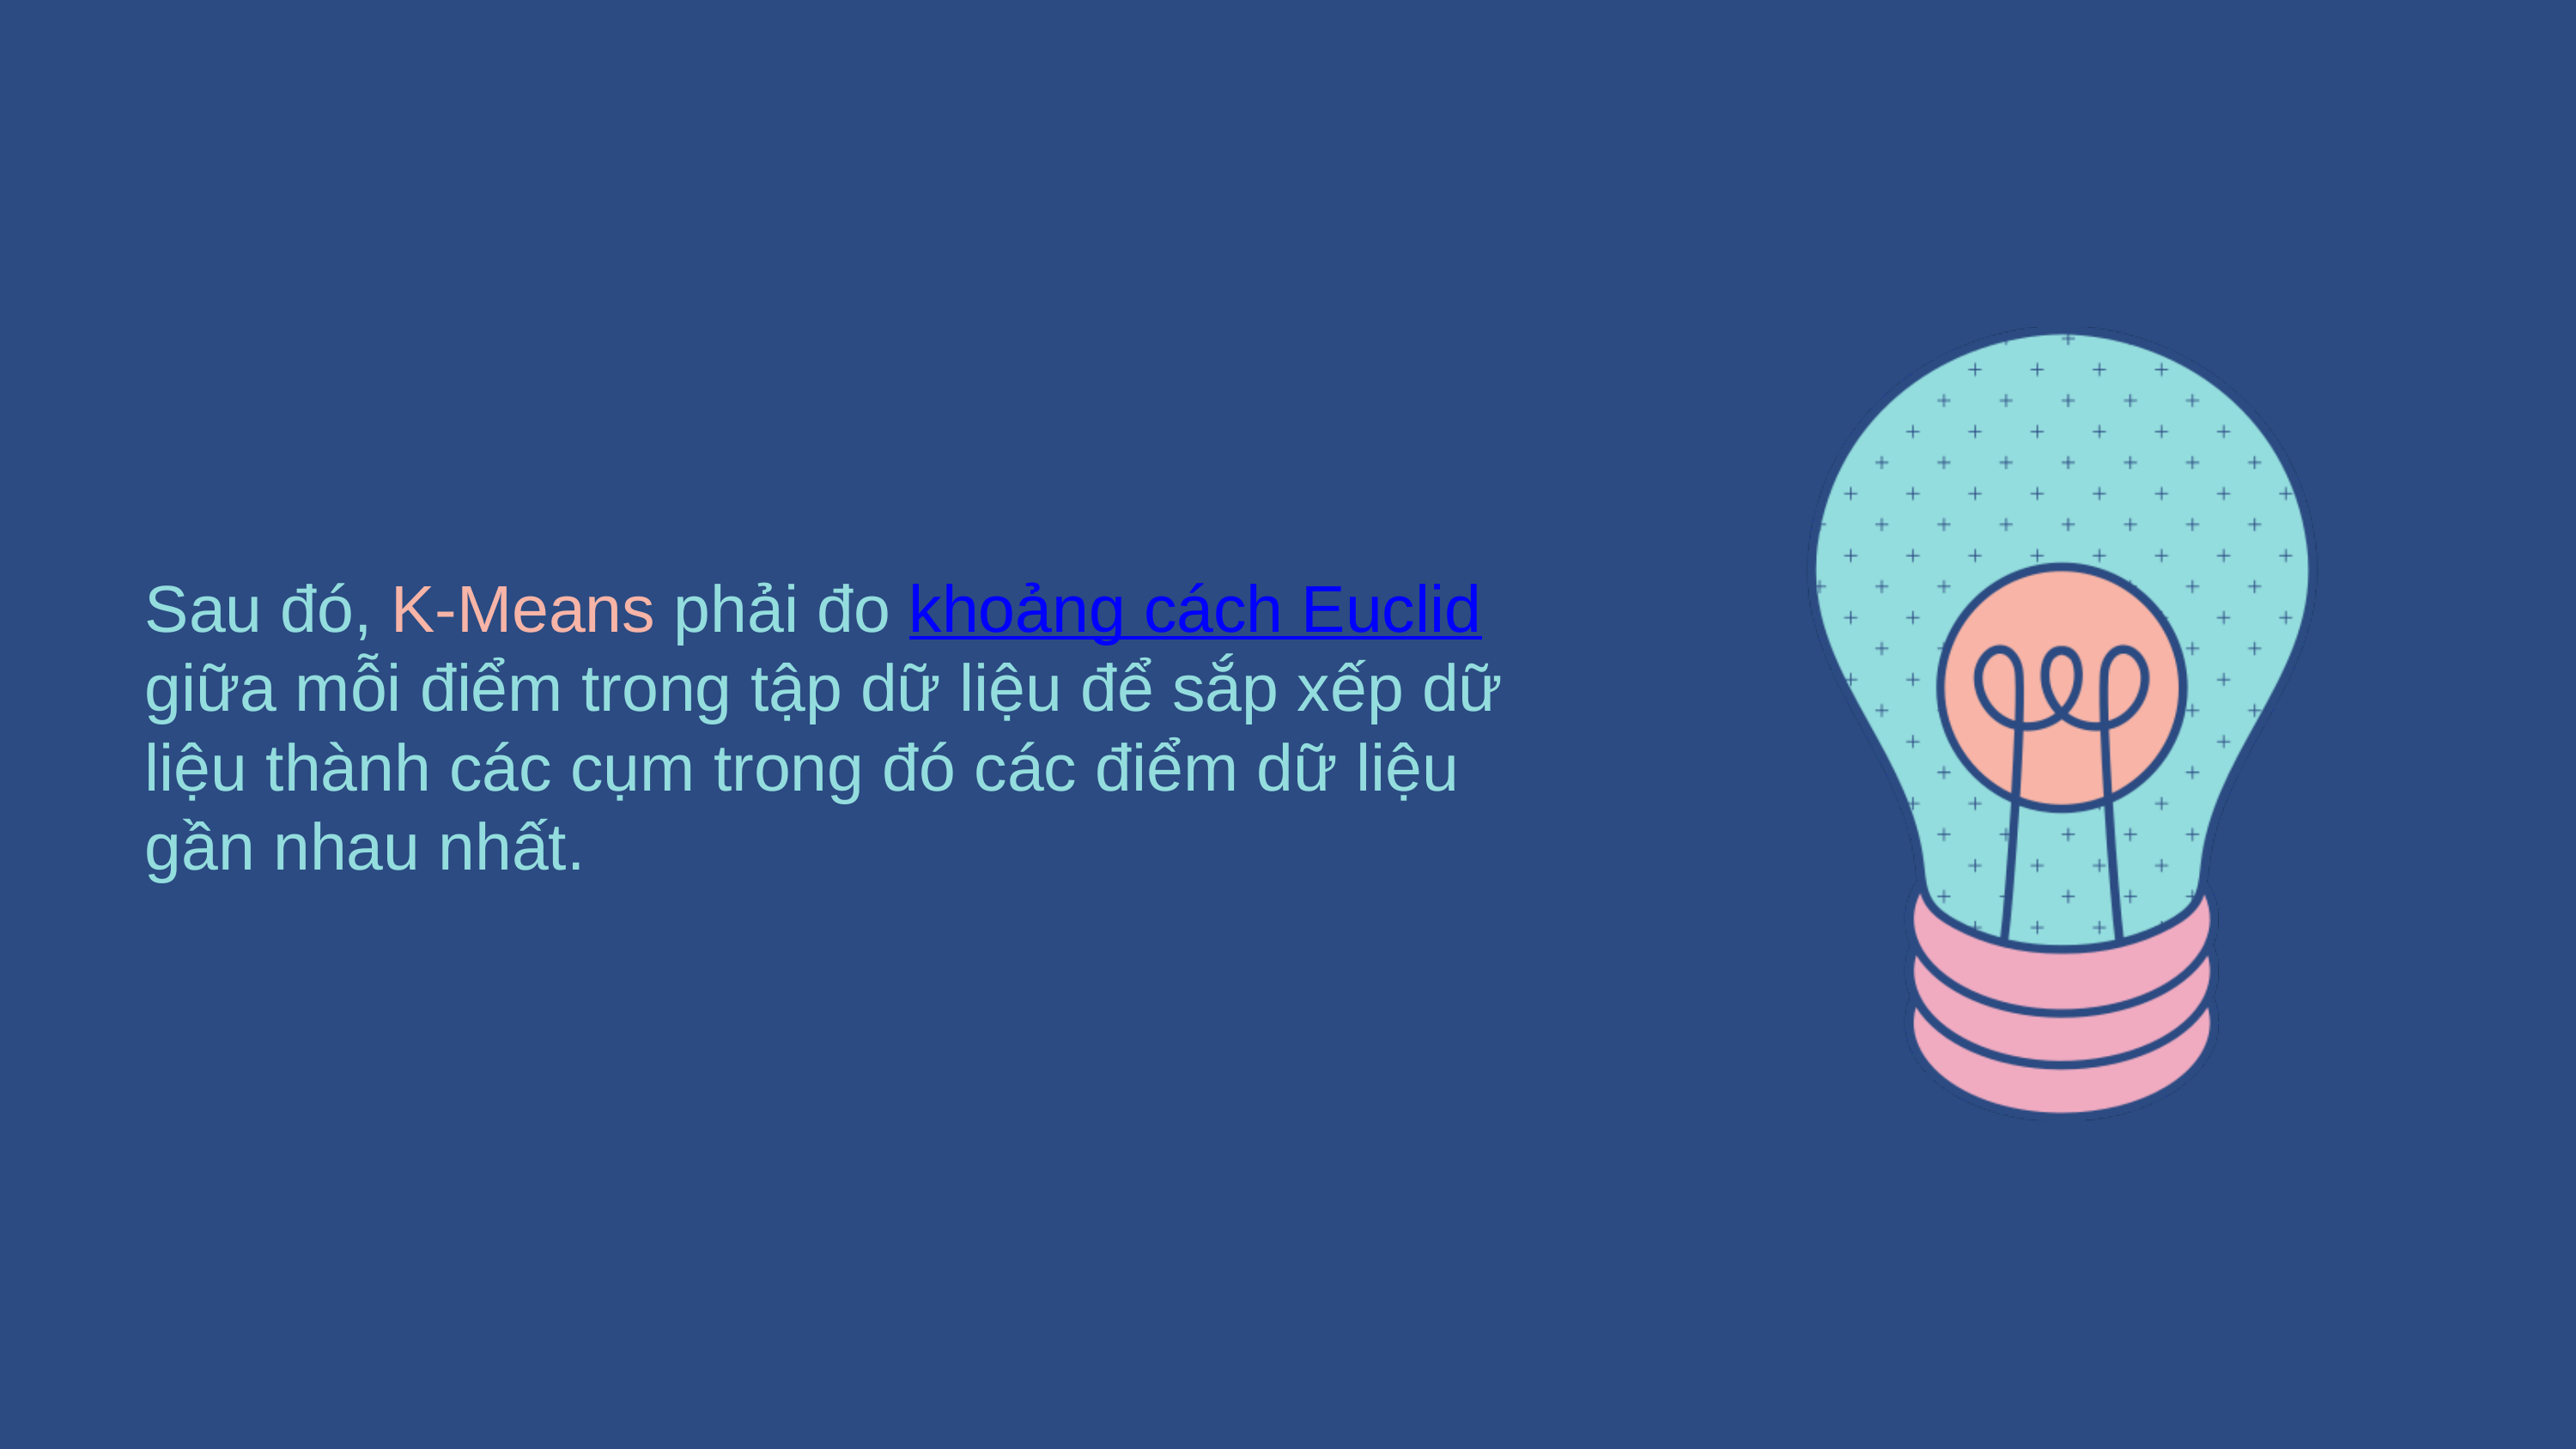

Sau đó, K-Means phải đo khoảng cách Euclid giữa mỗi điểm trong tập dữ liệu để sắp xếp dữ liệu thành các cụm trong đó các điểm dữ liệu gần nhau nhất.